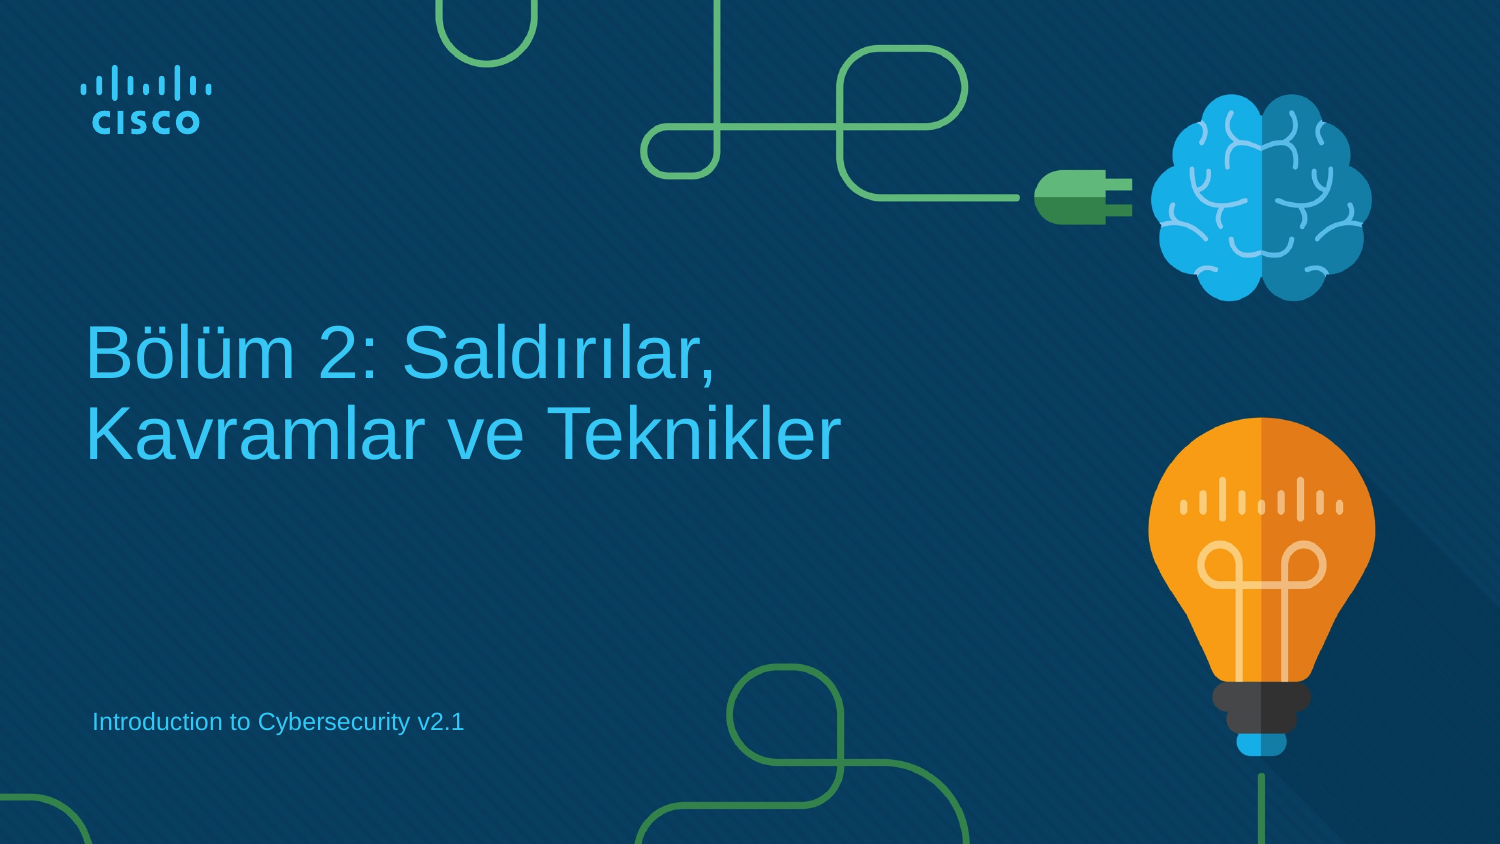

# Bölüm 2: Saldırılar, Kavramlar ve Teknikler
Introduction to Cybersecurity v2.1